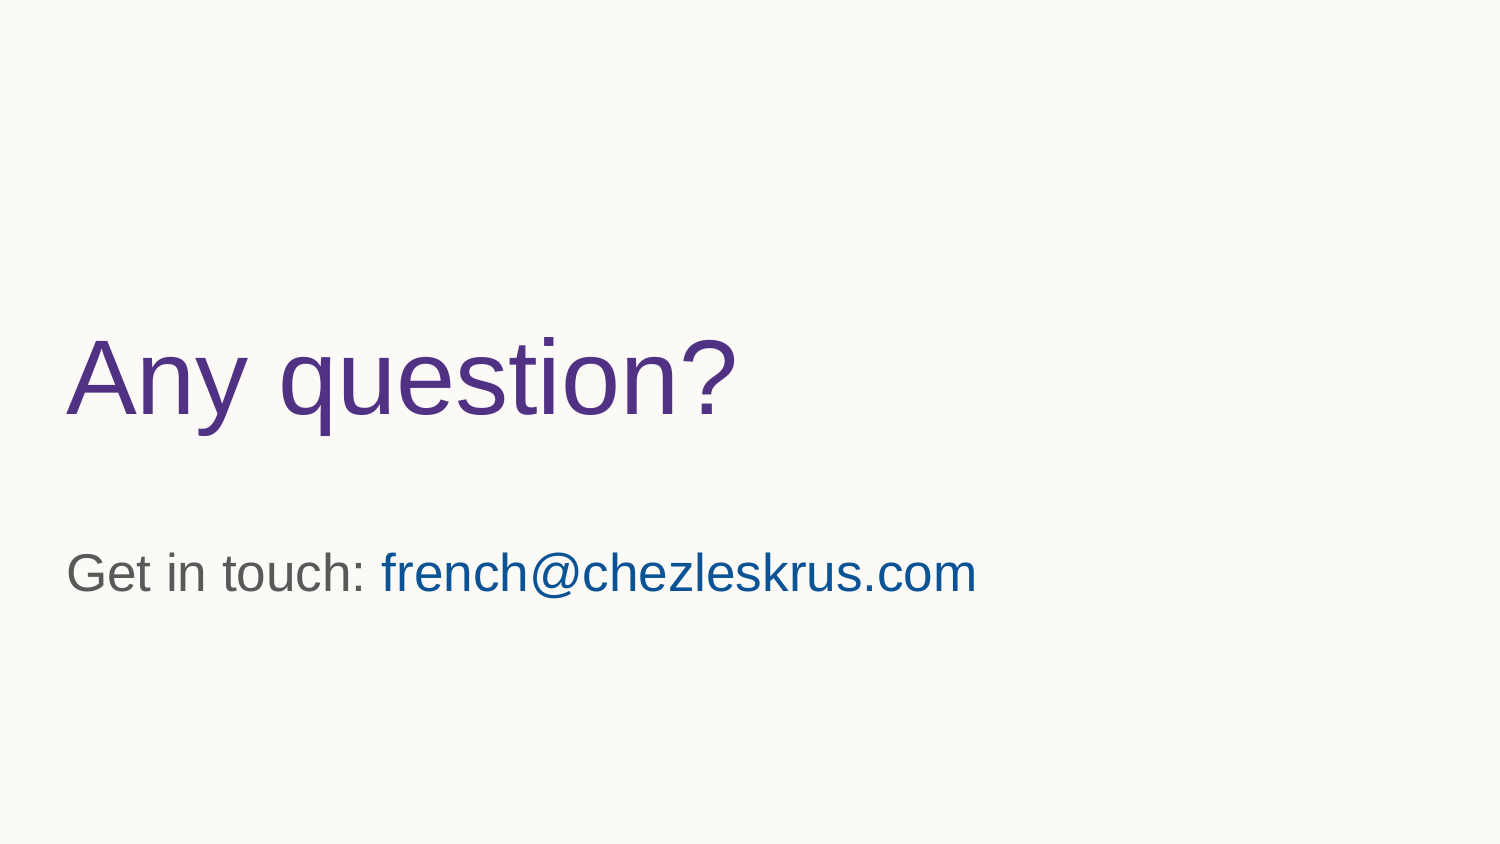

# Any question?

Get in touch: french@chezleskrus.com